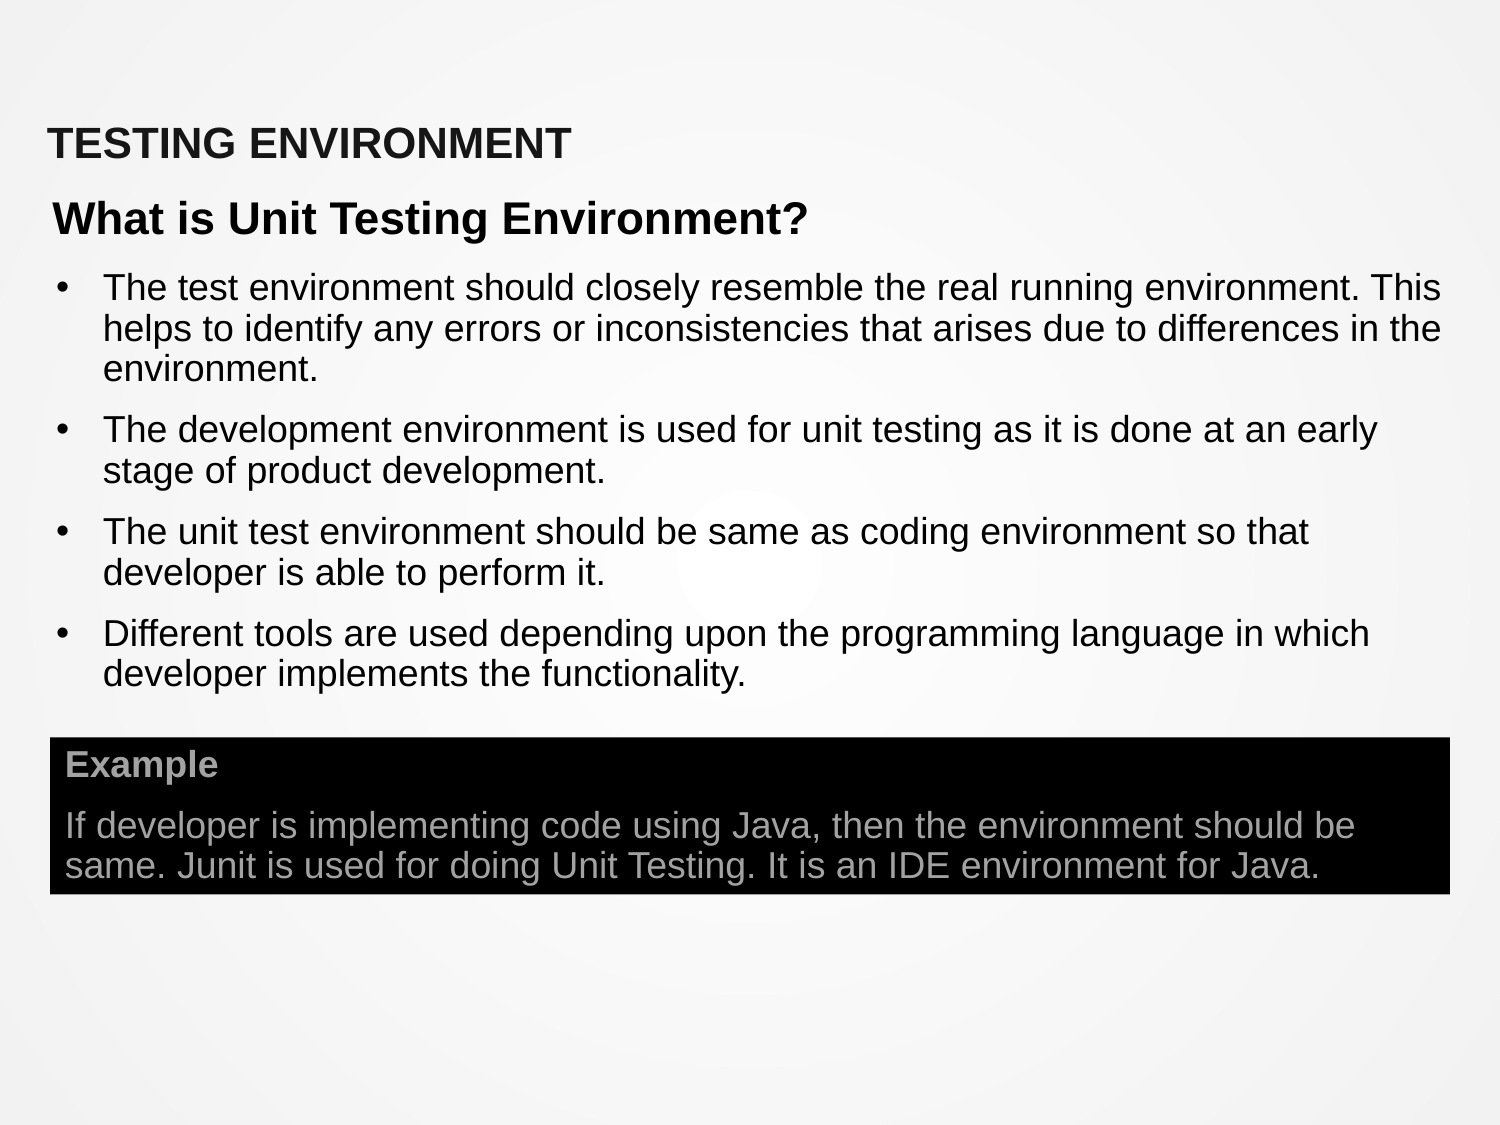

# Testing Environment
What is Unit Testing Environment?

The test environment should closely resemble the real running environment. This helps to identify any errors or inconsistencies that arises due to differences in the environment.
The development environment is used for unit testing as it is done at an early stage of product development.
The unit test environment should be same as coding environment so that developer is able to perform it.
Different tools are used depending upon the programming language in which developer implements the functionality.

Example
If developer is implementing code using Java, then the environment should be same. Junit is used for doing Unit Testing. It is an IDE environment for Java.